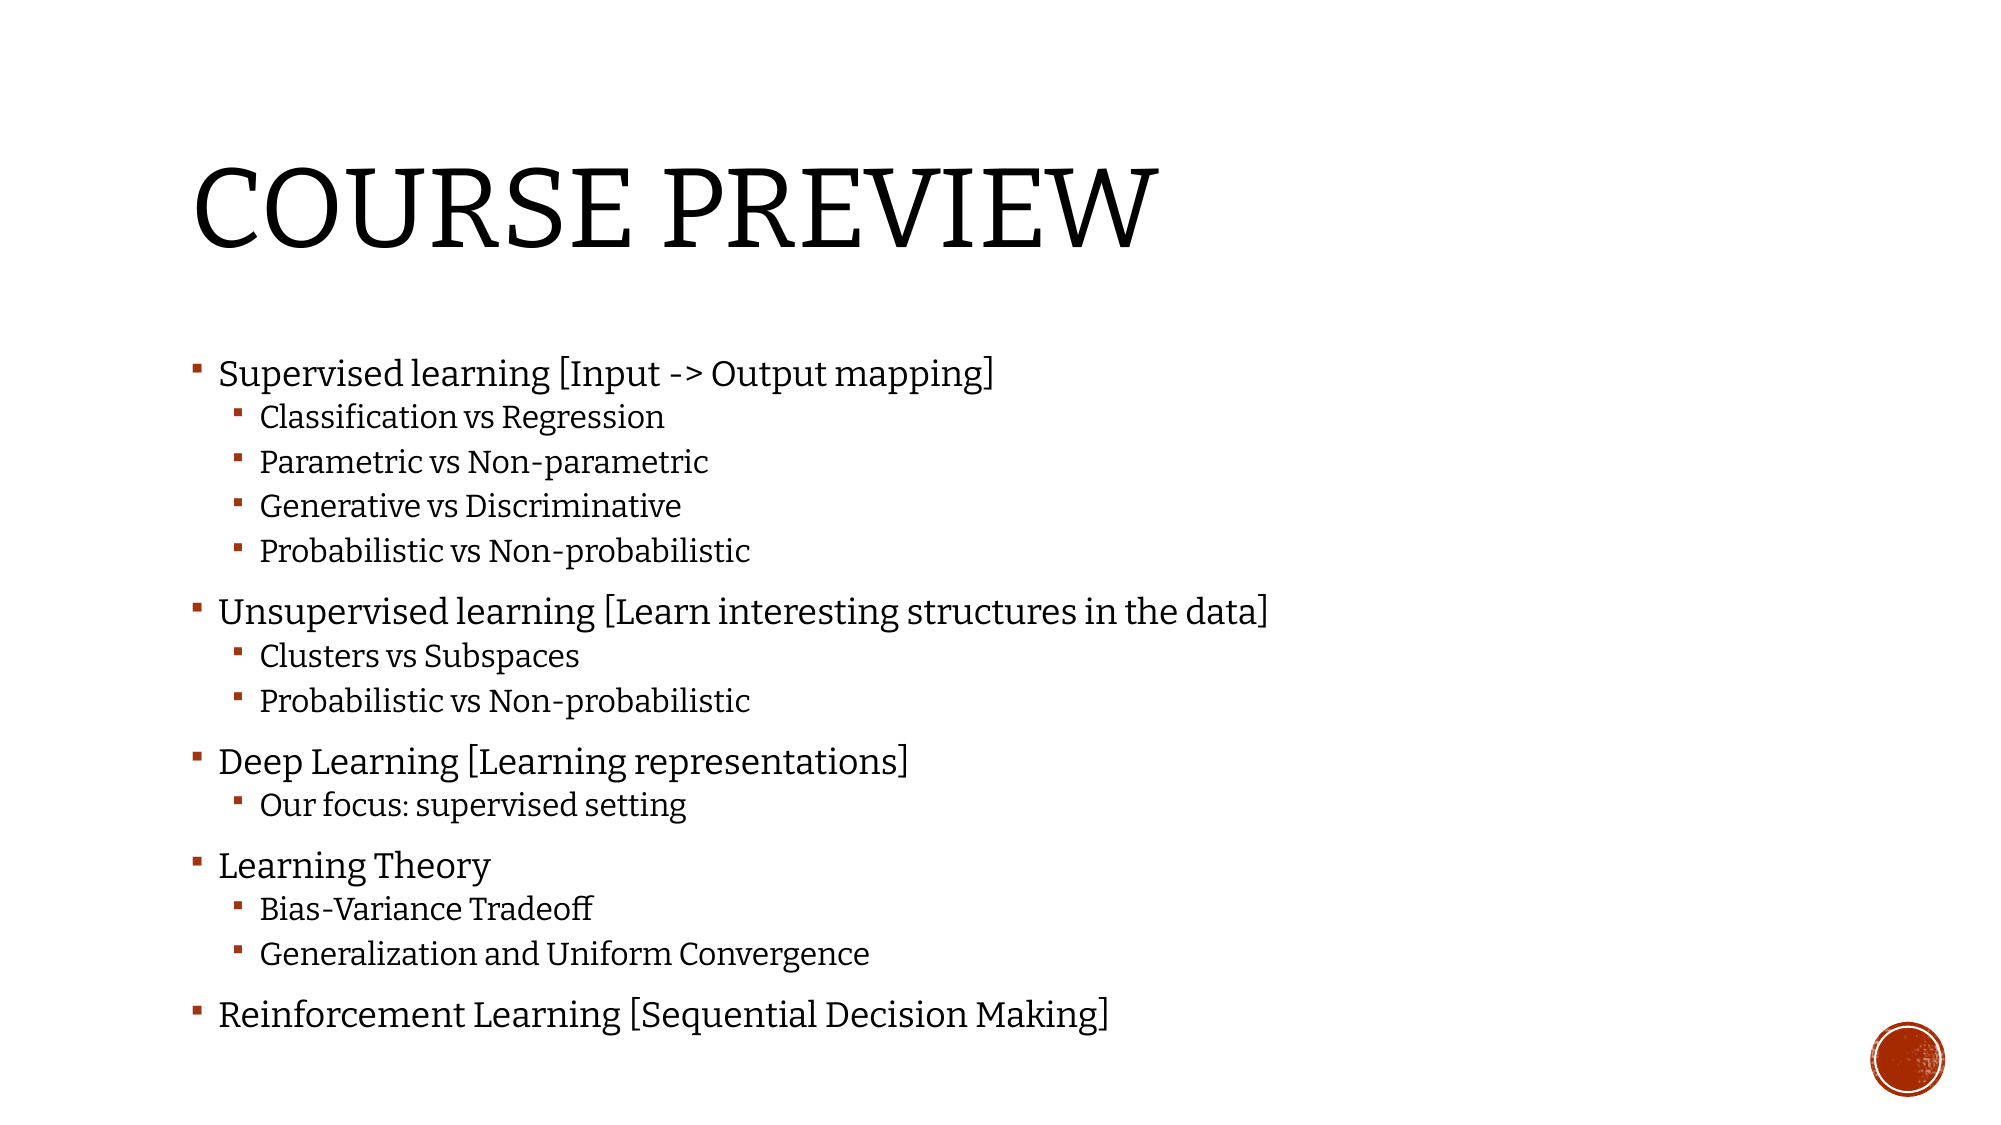

# Course Preview
Supervised learning [Input -> Output mapping]
Classification vs Regression
Parametric vs Non-parametric
Generative vs Discriminative
Probabilistic vs Non-probabilistic
Unsupervised learning [Learn interesting structures in the data]
Clusters vs Subspaces
Probabilistic vs Non-probabilistic
Deep Learning [Learning representations]
Our focus: supervised setting
Learning Theory
Bias-Variance Tradeoff
Generalization and Uniform Convergence
Reinforcement Learning [Sequential Decision Making]